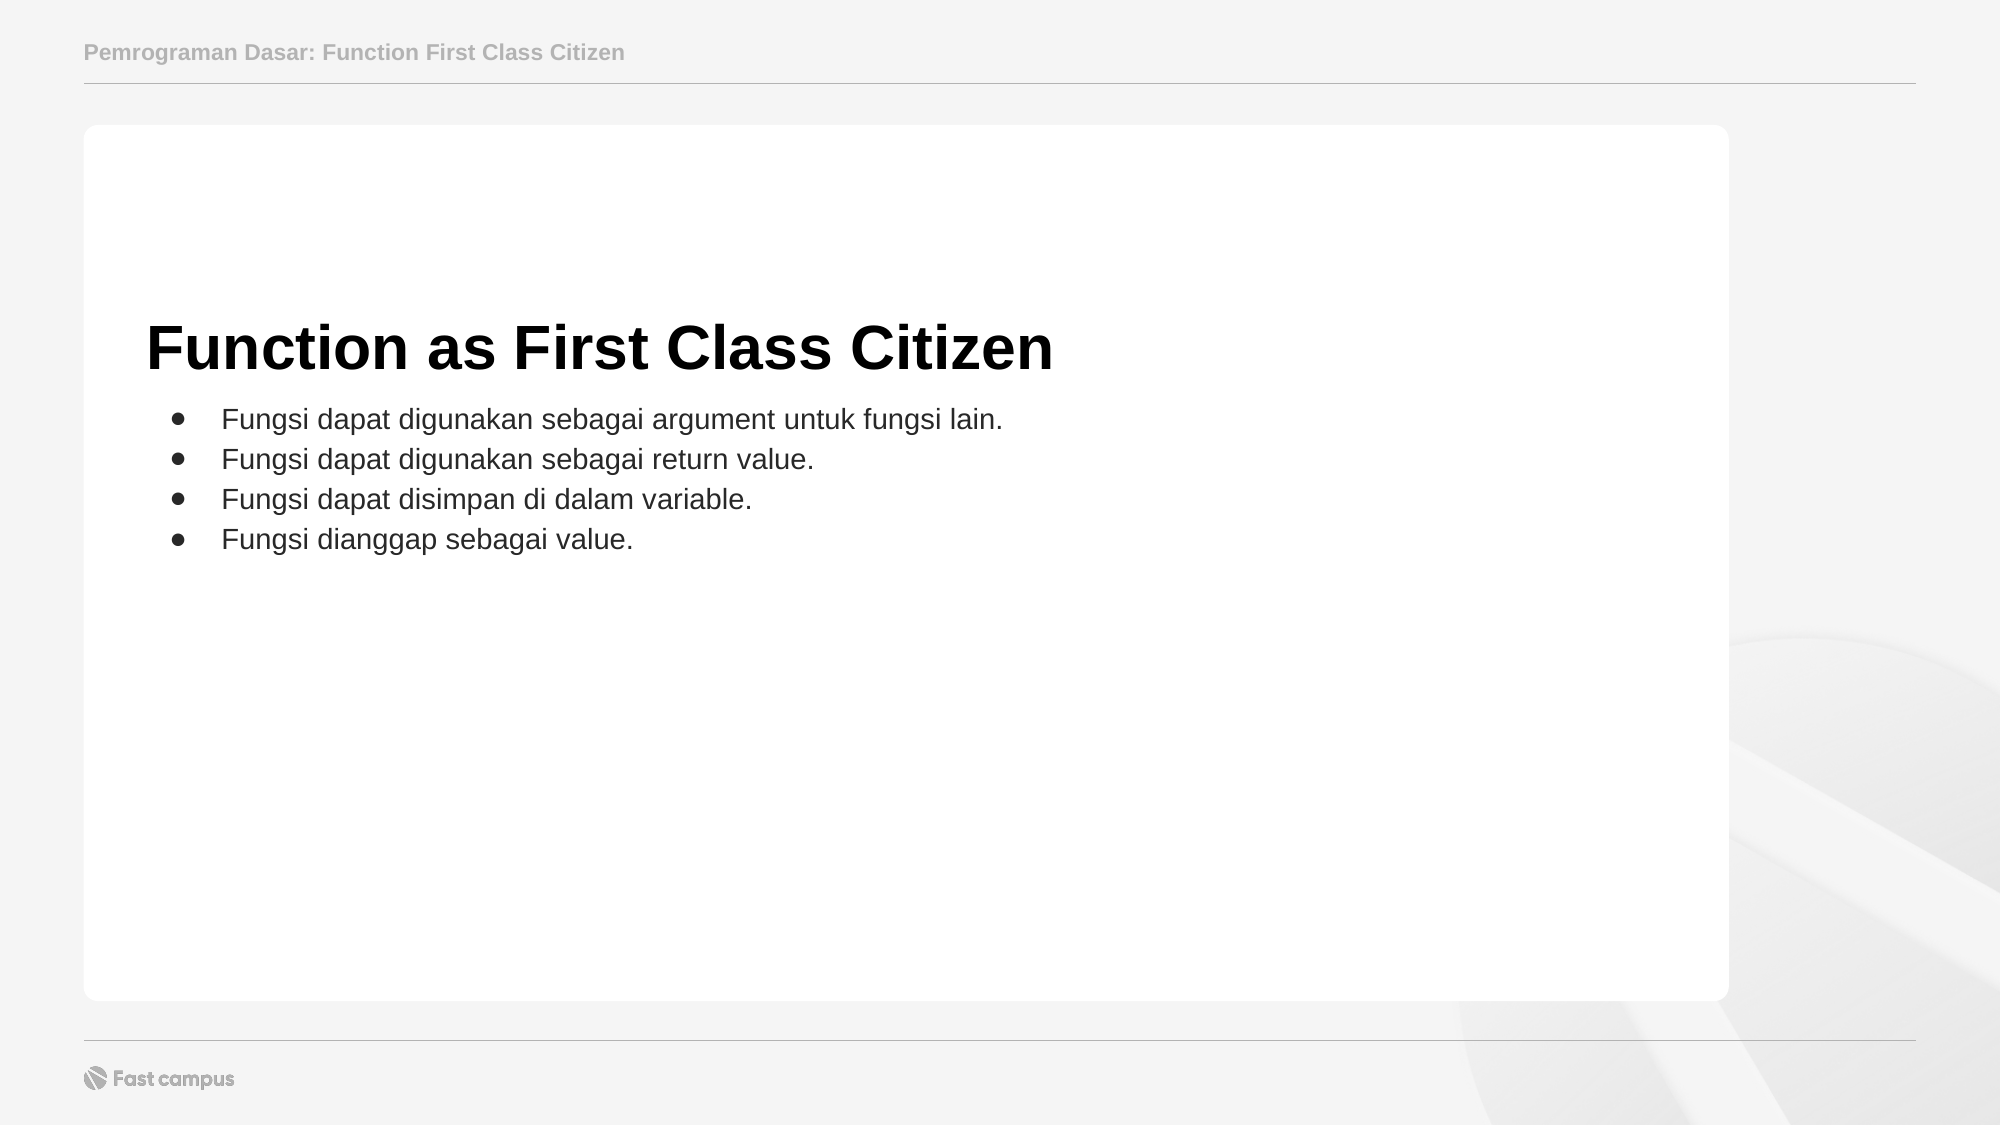

Pemrograman Dasar: Function First Class Citizen

Function as First Class Citizen
Fungsi dapat digunakan sebagai argument untuk fungsi lain.
Fungsi dapat digunakan sebagai return value.
Fungsi dapat disimpan di dalam variable.
Fungsi dianggap sebagai value.